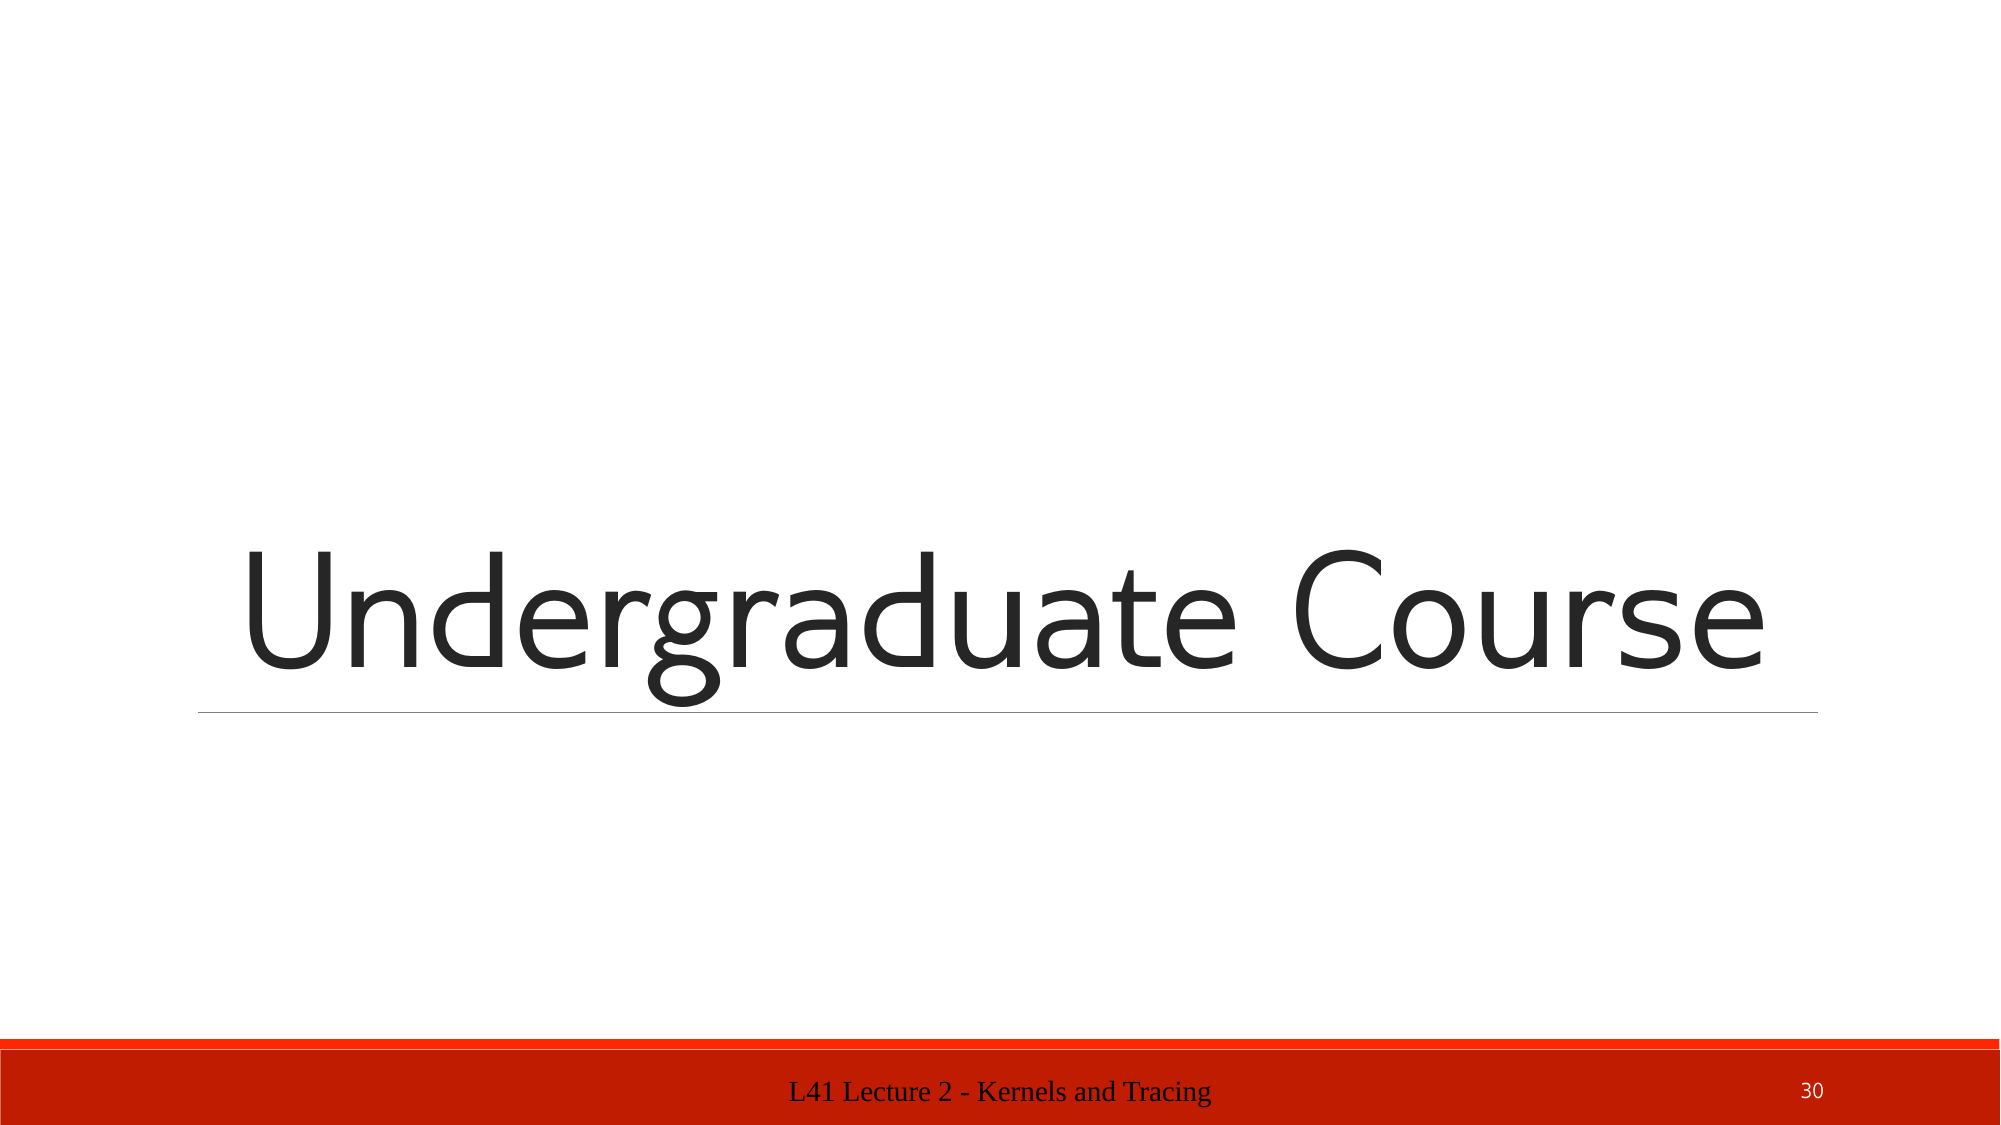

# Undergraduate Course

L41 Lecture 2 - Kernels and Tracing
30